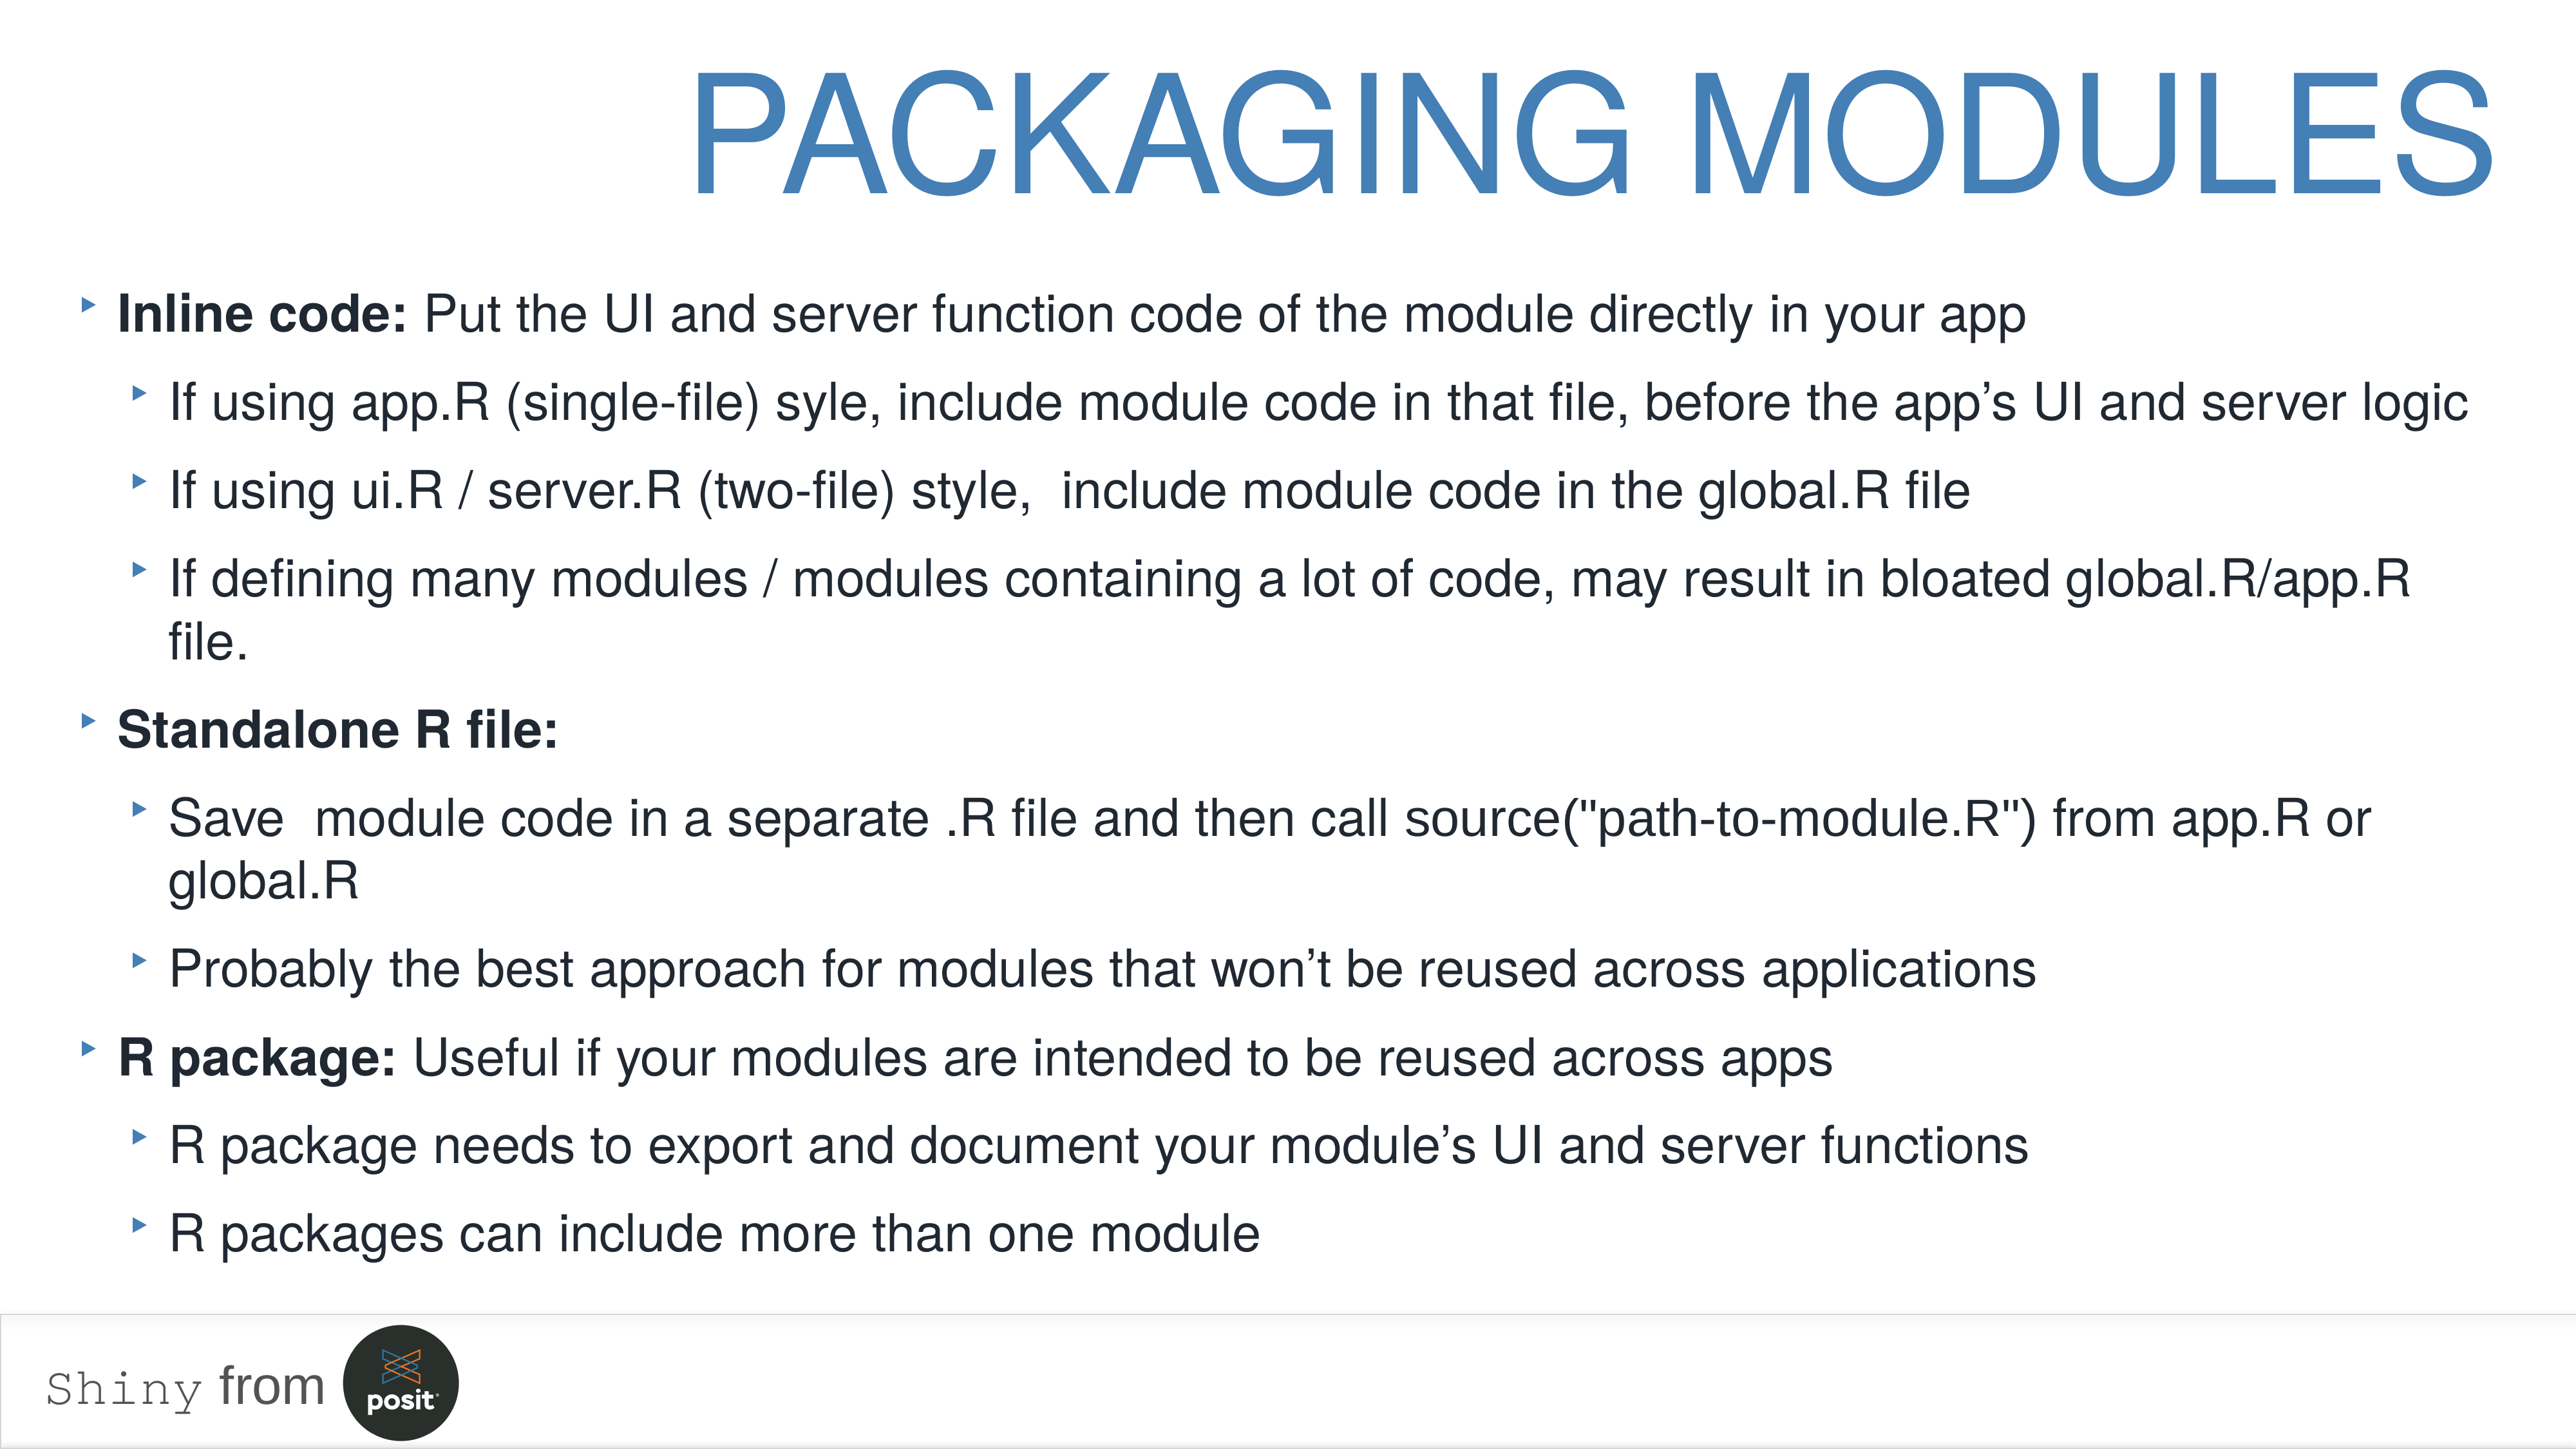

Packaging modules
Inline code: Put the UI and server function code of the module directly in your app
If using app.R (single-file) syle, include module code in that file, before the app’s UI and server logic
If using ui.R / server.R (two-file) style,  include module code in the global.R file
If defining many modules / modules containing a lot of code, may result in bloated global.R/app.R file.
Standalone R file:
Save  module code in a separate .R file and then call source("path-to-module.R") from app.R or global.R
Probably the best approach for modules that won’t be reused across applications
R package: Useful if your modules are intended to be reused across apps
R package needs to export and document your module’s UI and server functions
R packages can include more than one module